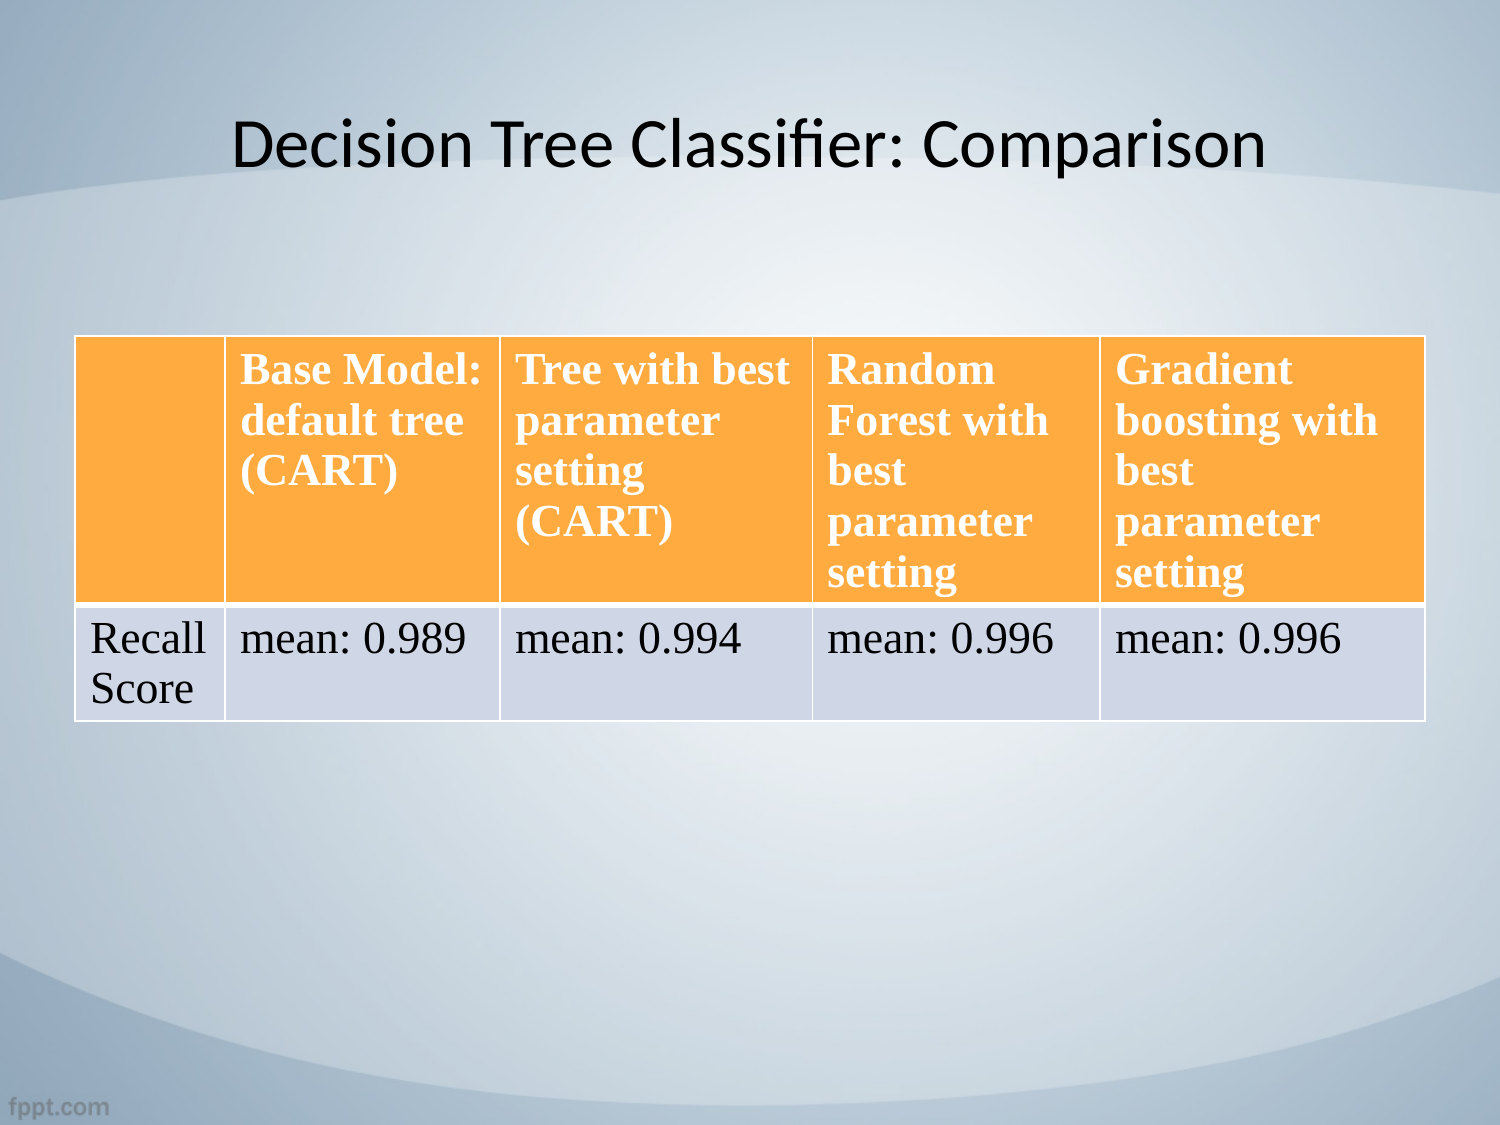

# Decision Tree Classifier: Comparison
|  | Base Model: default tree (CART) | Tree with best parameter setting (CART) | Random Forest with best parameter setting | Gradient boosting with best parameter setting |
| --- | --- | --- | --- | --- |
| Recall Score | mean: 0.989 | mean: 0.994 | mean: 0.996 | mean: 0.996 |